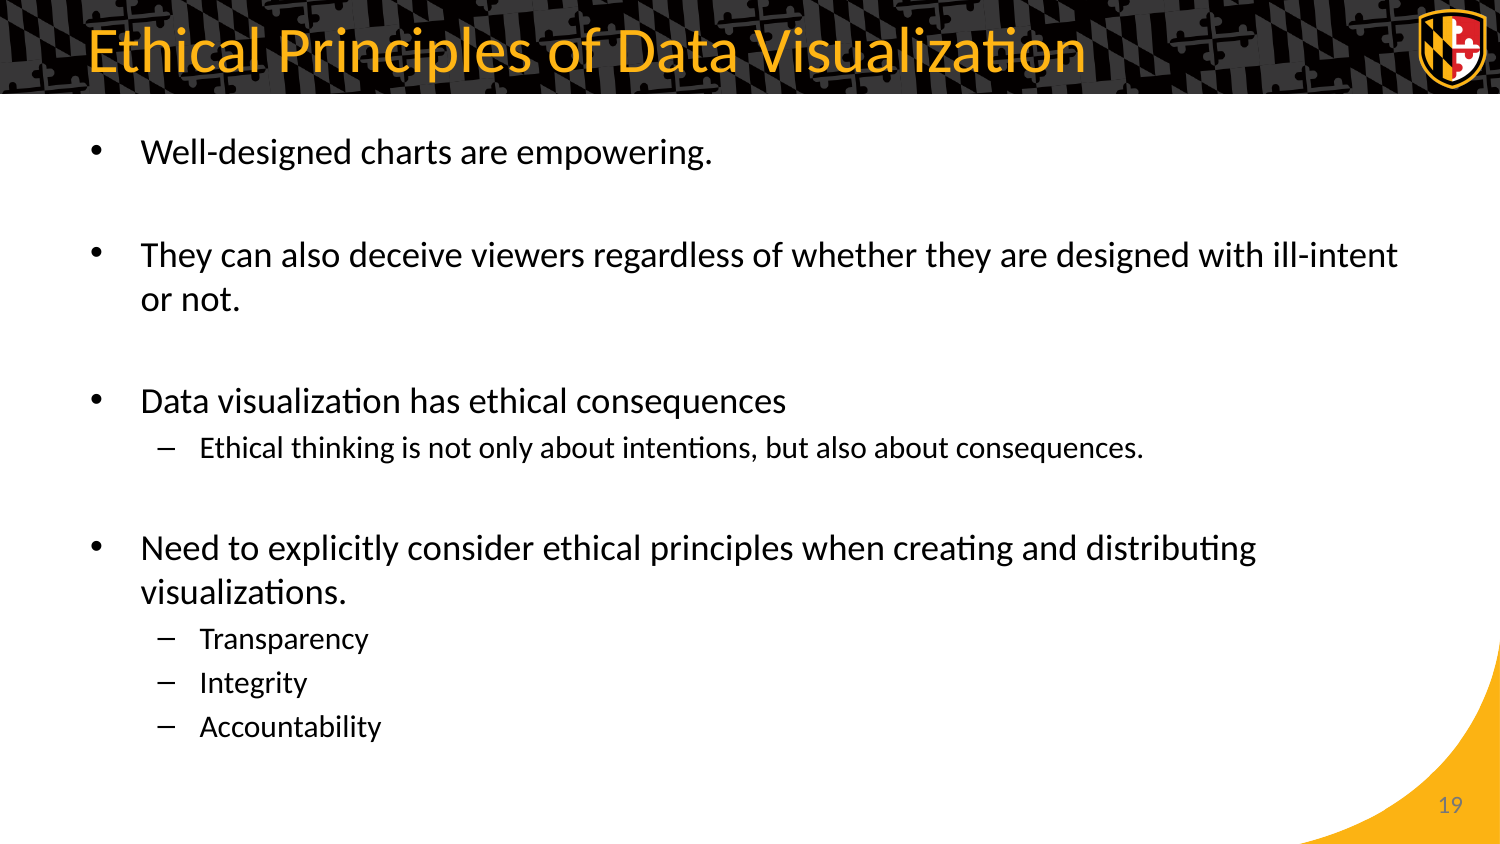

# Ethical Principles of Data Visualization
Well-designed charts are empowering.

They can also deceive viewers regardless of whether they are designed with ill-intent or not.

Data visualization has ethical consequences
Ethical thinking is not only about intentions, but also about consequences.

Need to explicitly consider ethical principles when creating and distributing visualizations.
Transparency
Integrity
Accountability

19